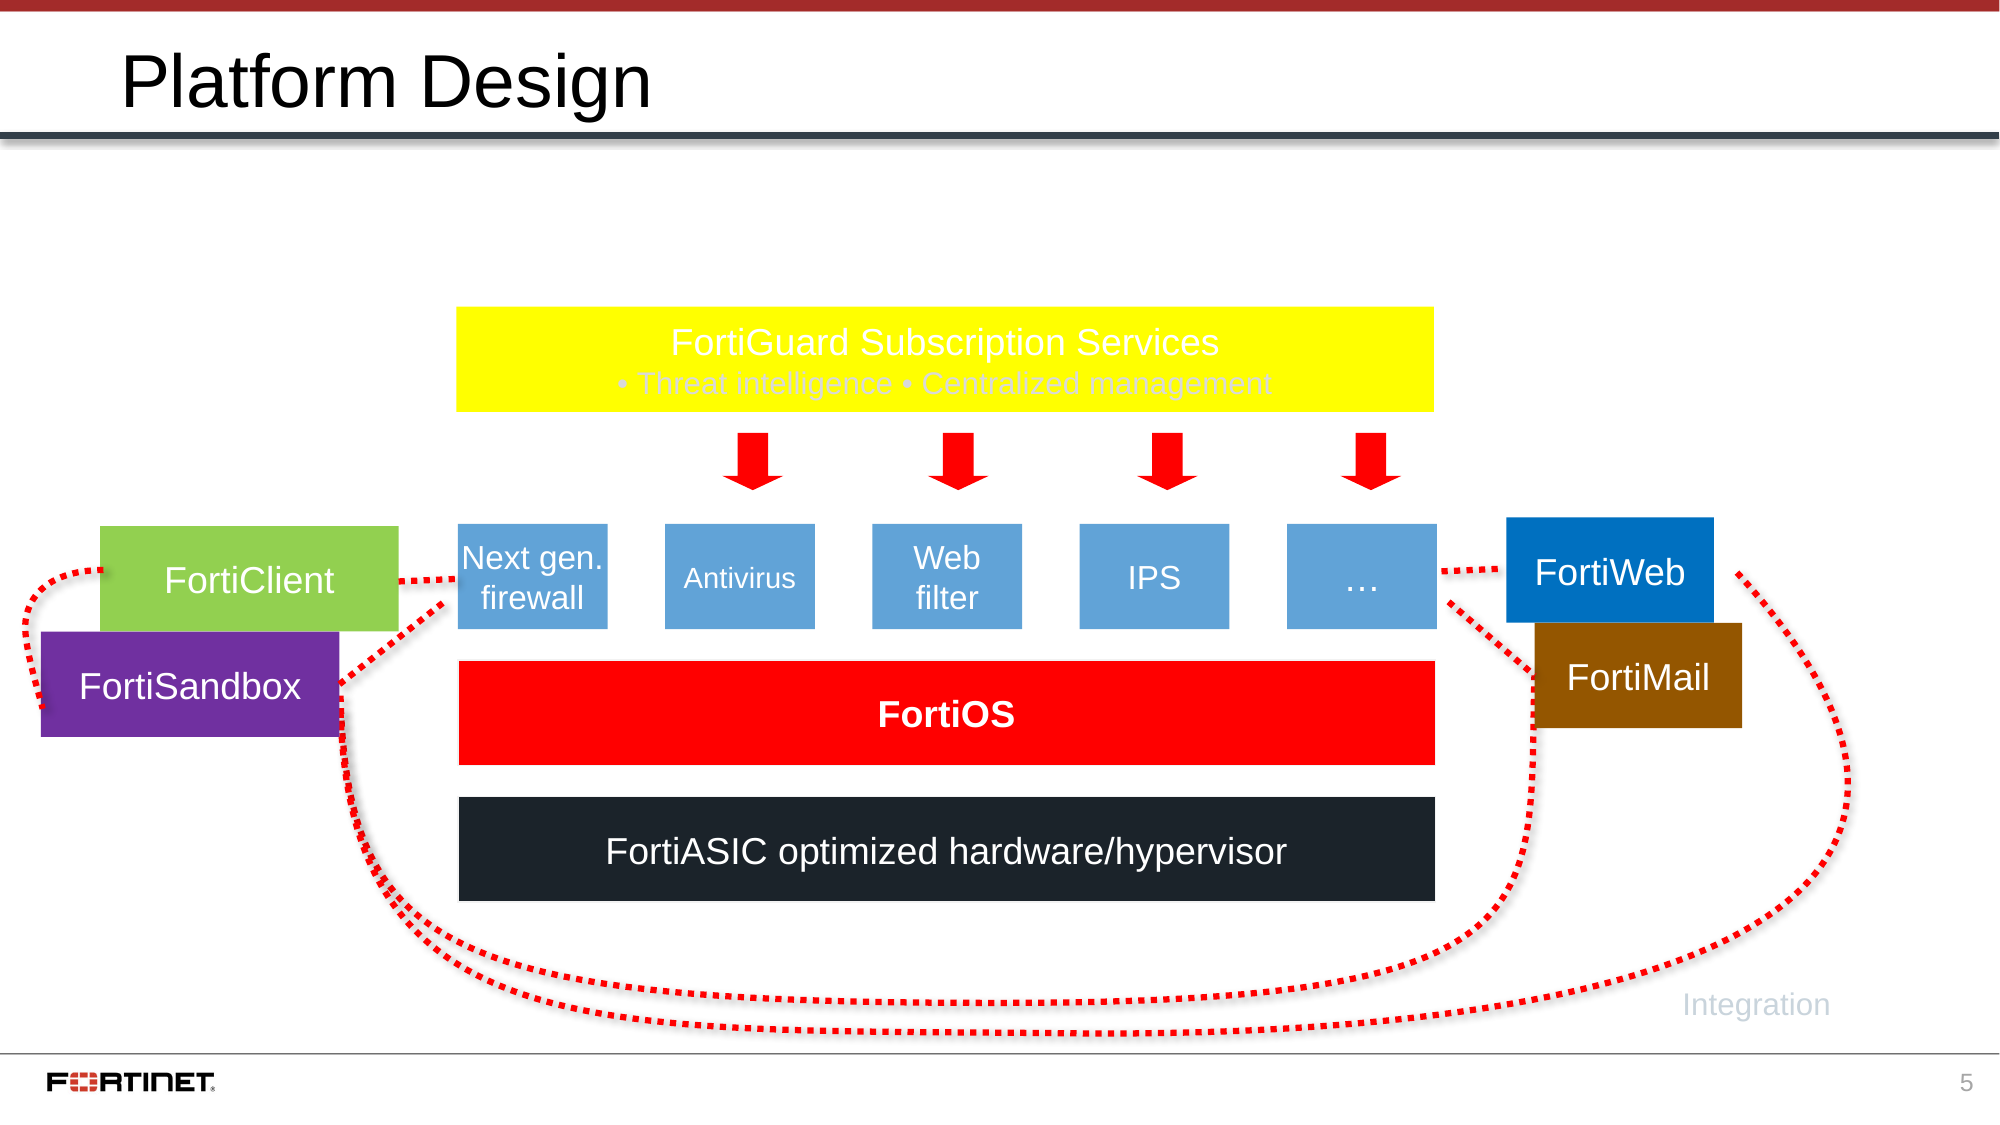

# Platform Design
FortiGuard Subscription Services
• Threat intelligence • Centralized management

FortiWeb
Next gen.
firewall
Antivirus
Web
filter
IPS
…
FortiClient

FortiMail
FortiSandbox
FortiOS

FortiASIC optimized hardware/hypervisor
Integration